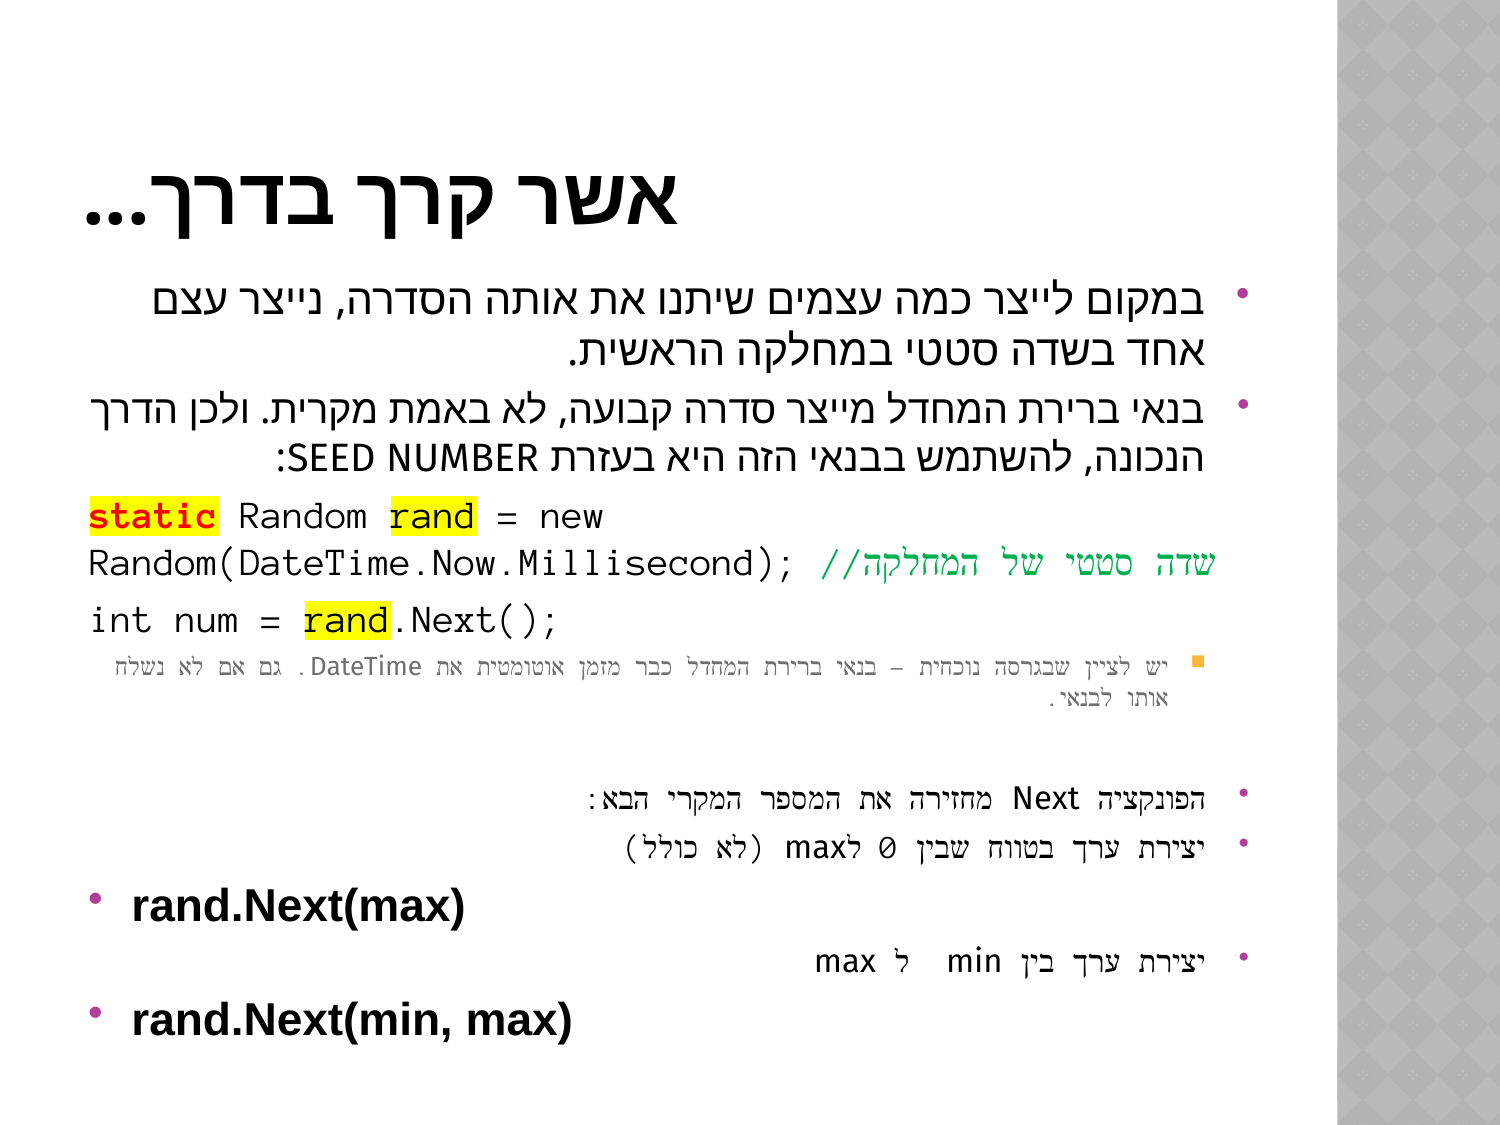

# אשר קרך בדרך...
במקום לייצר כמה עצמים שיתנו את אותה הסדרה, נייצר עצם אחד בשדה סטטי במחלקה הראשית.
בנאי ברירת המחדל מייצר סדרה קבועה, לא באמת מקרית. ולכן הדרך הנכונה, להשתמש בבנאי הזה היא בעזרת SEED NUMBER:
static Random rand = new Random(DateTime.Now.Millisecond); //שדה סטטי של המחלקה
int num = rand.Next();
יש לציין שבגרסה נוכחית - בנאי ברירת המחדל כבר מזמן אוטומטית את DateTime. גם אם לא נשלח אותו לבנאי.

הפונקציה Next מחזירה את המספר המקרי הבא:
יצירת ערך בטווח שבין 0 לmax (לא כולל)
rand.Next(max)
יצירת ערך בין min  ל max
rand.Next(min, max)